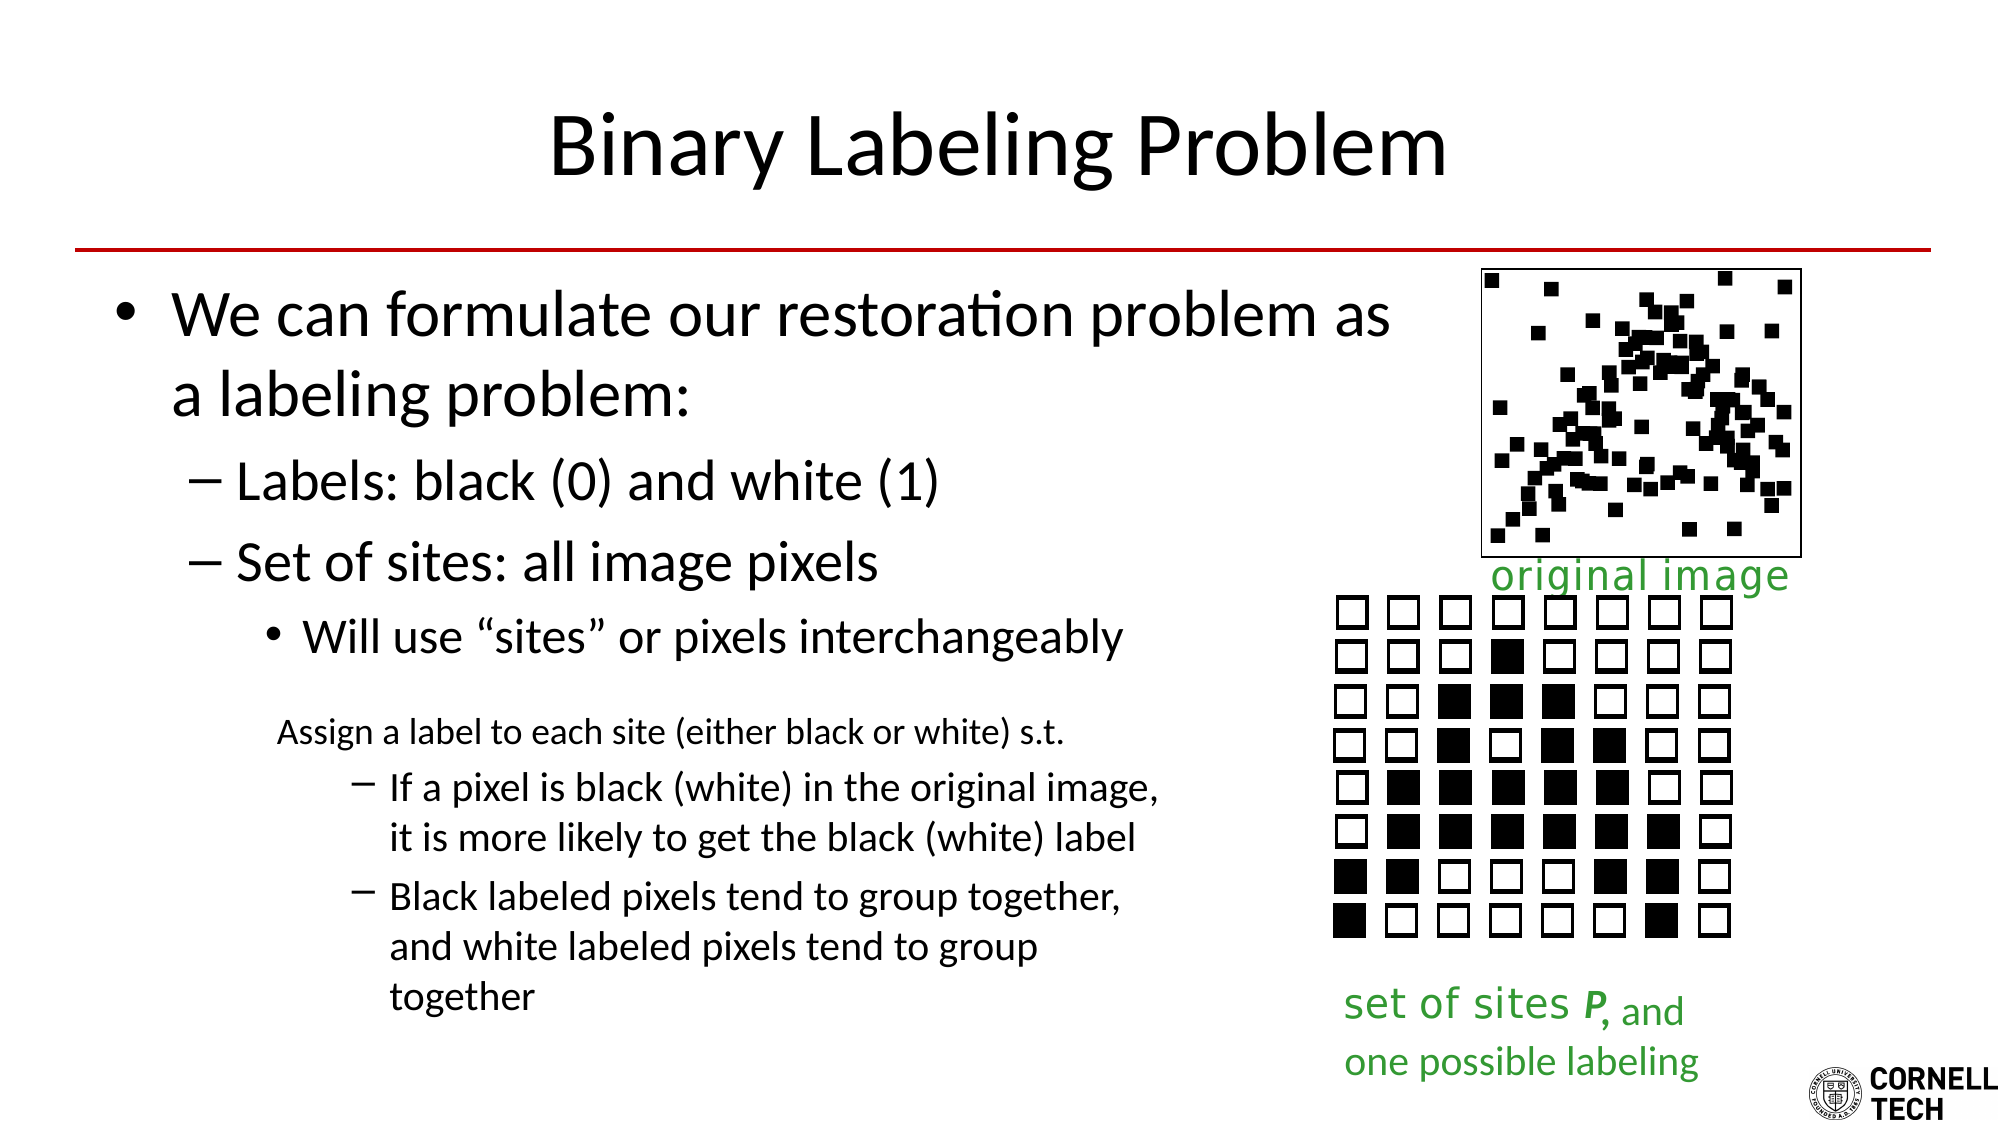

# Binary Labeling Problem
We can formulate our restoration problem as a labeling problem:
Labels: black (0) and white (1)
Set of sites: all image pixels
Will use “sites” or pixels interchangeably

original image

Assign a label to each site (either black or white) s.t.
If a pixel is black (white) in the original image, it is more likely to get the black (white) label
Black labeled pixels tend to group together, and white labeled pixels tend to group together

set of sites P
                           , and one possible labeling